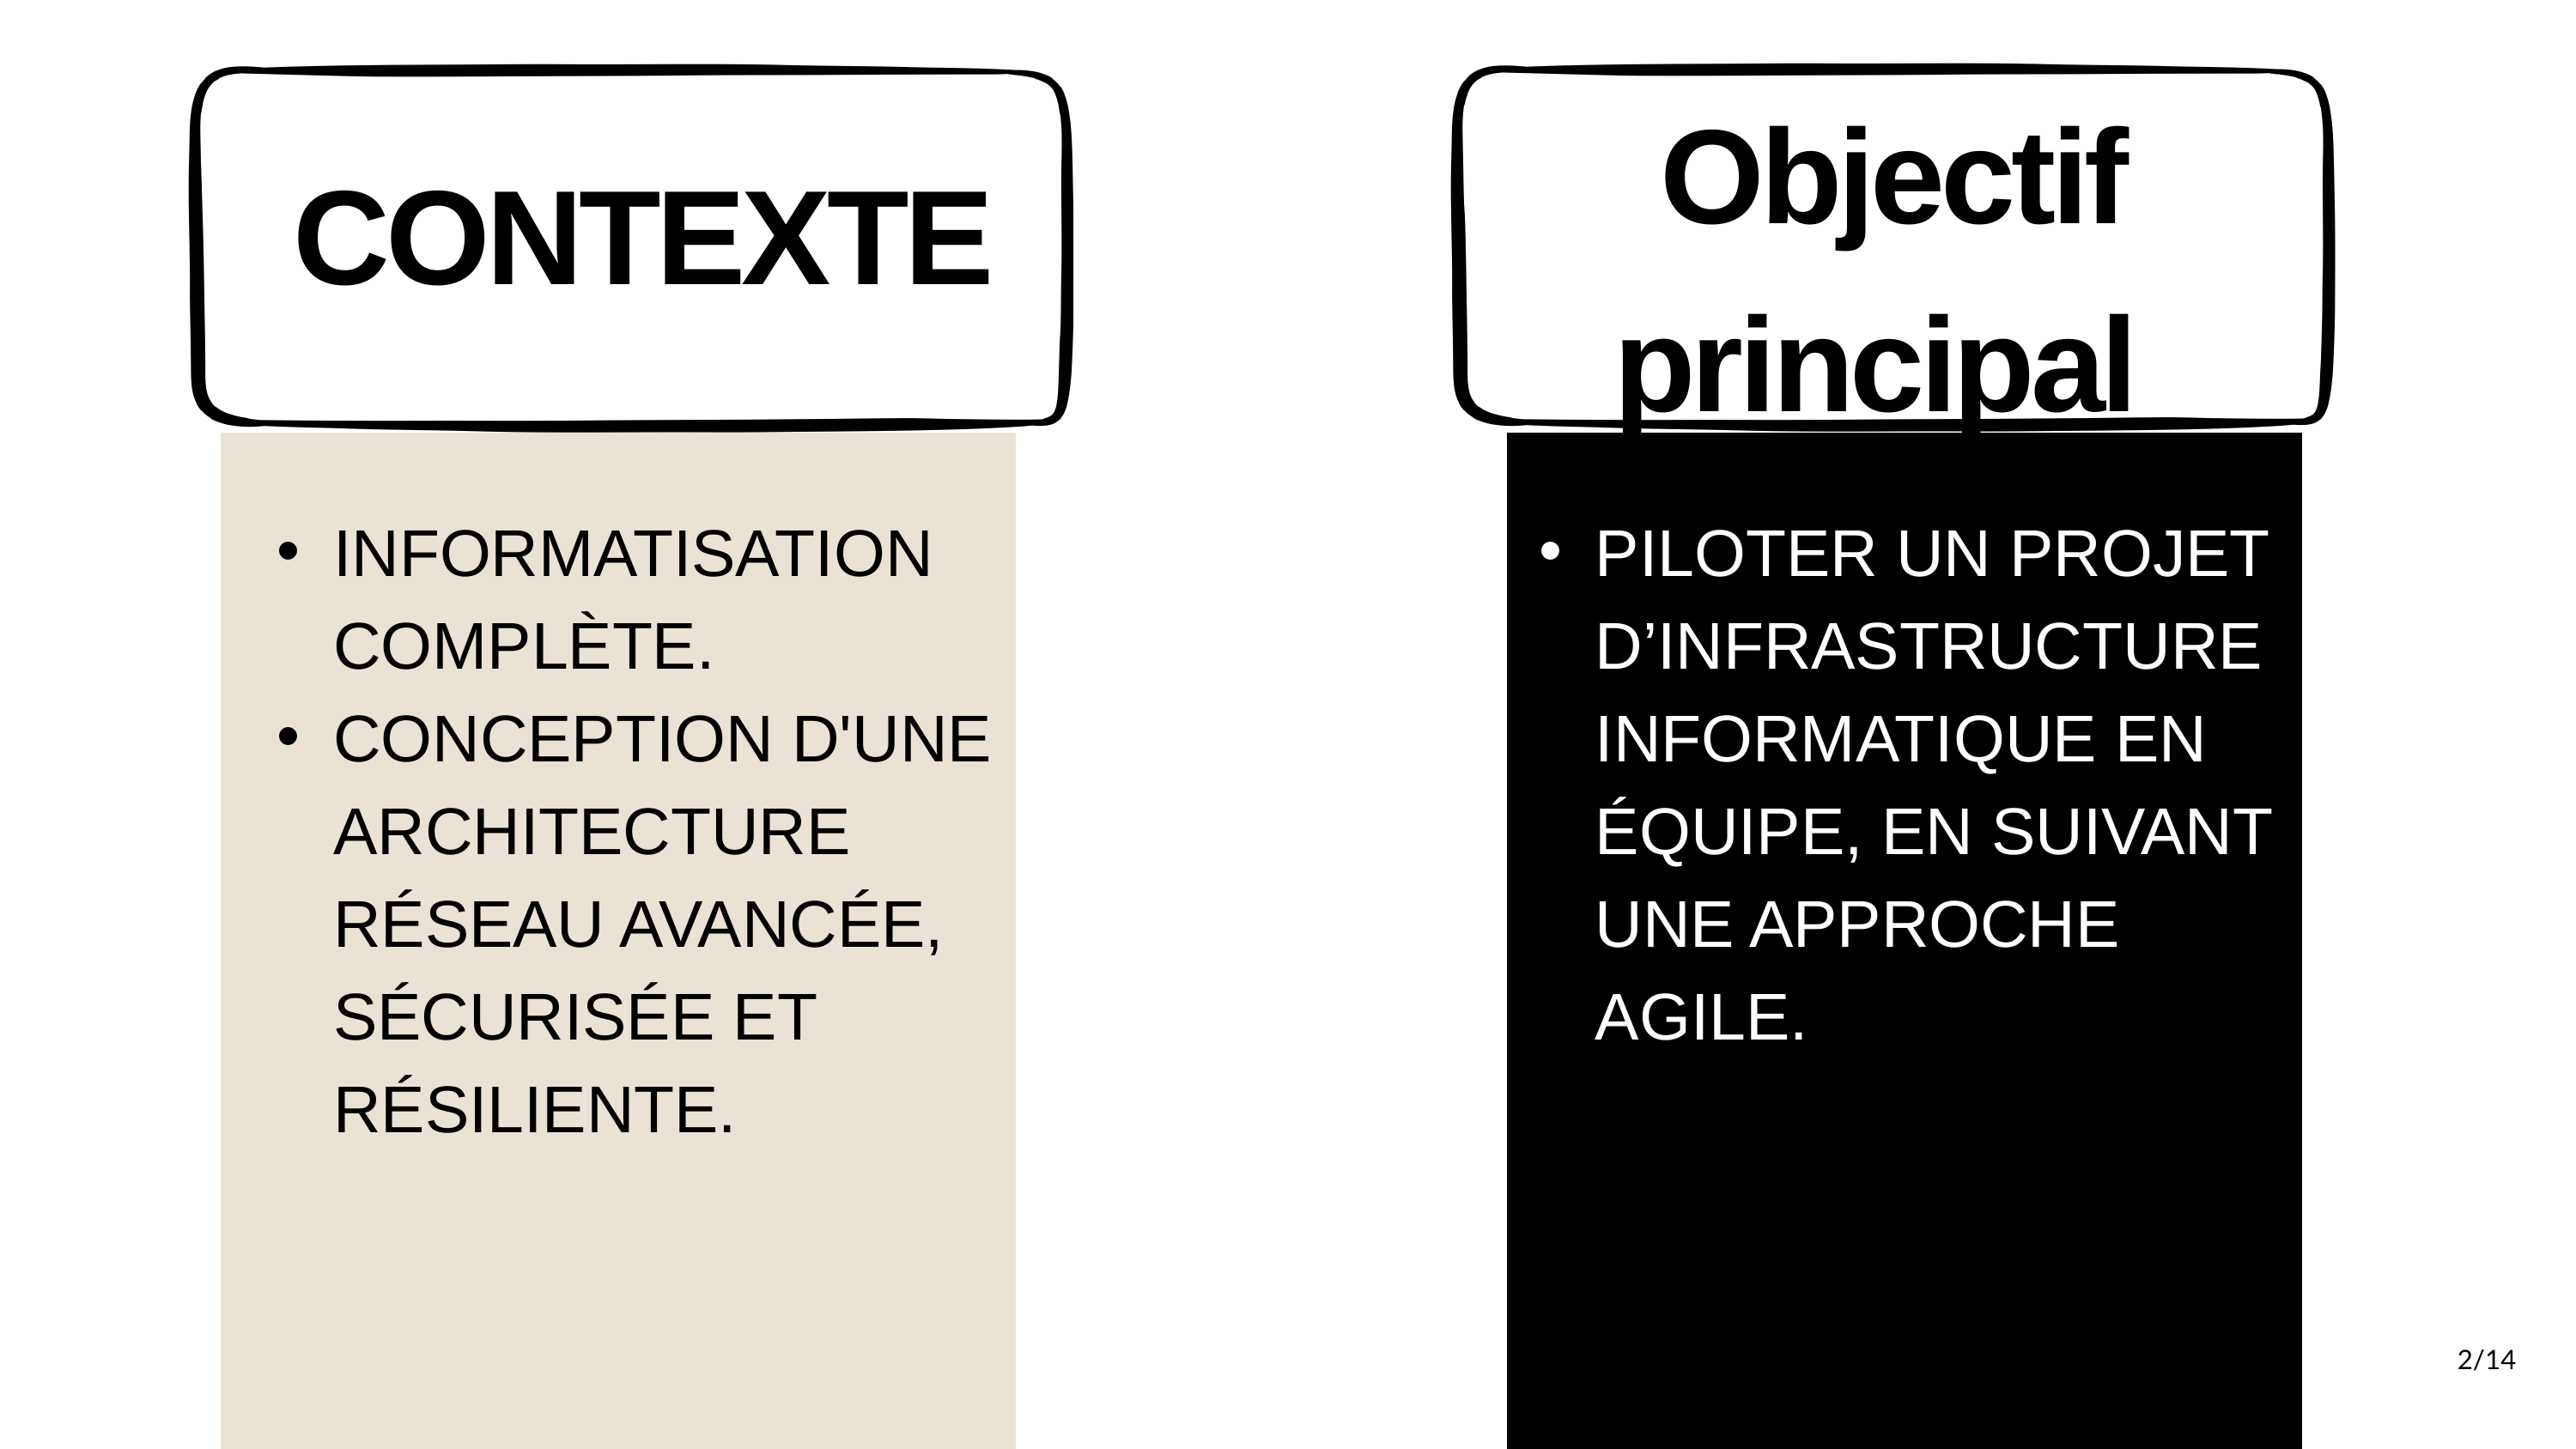

Objectif principal

CONTEXTE

INFORMATISATION COMPLÈTE.
CONCEPTION D'UNE ARCHITECTURE RÉSEAU AVANCÉE, SÉCURISÉE ET RÉSILIENTE.

PILOTER UN PROJET D’INFRASTRUCTURE INFORMATIQUE EN ÉQUIPE, EN SUIVANT UNE APPROCHE AGILE.

2/14